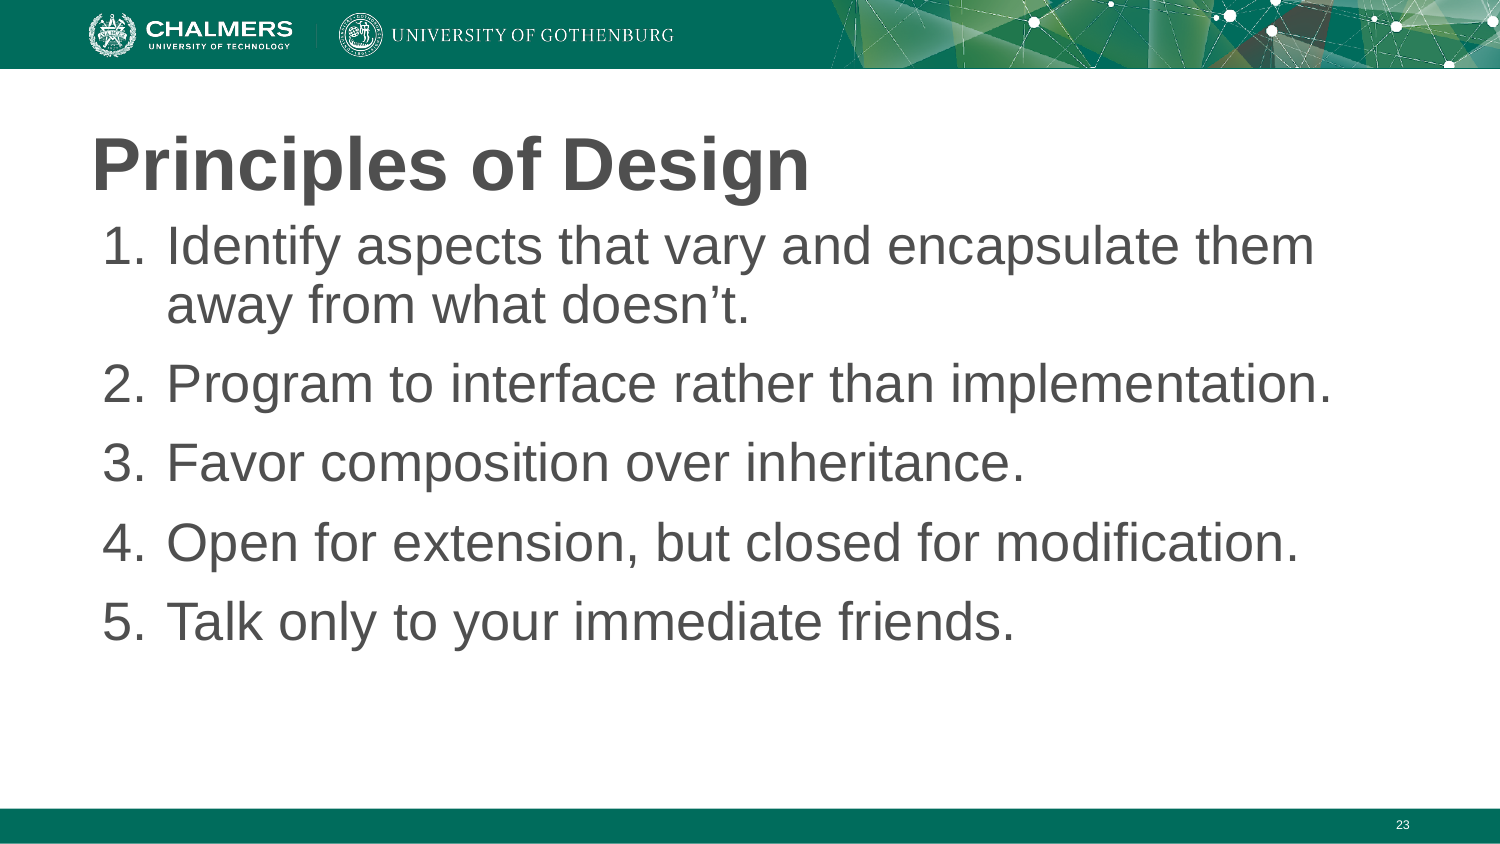

# Principles of Design
Identify aspects that vary and encapsulate them away from what doesn’t.
Program to interface rather than implementation.
Favor composition over inheritance.
Open for extension, but closed for modification.
Talk only to your immediate friends.
23